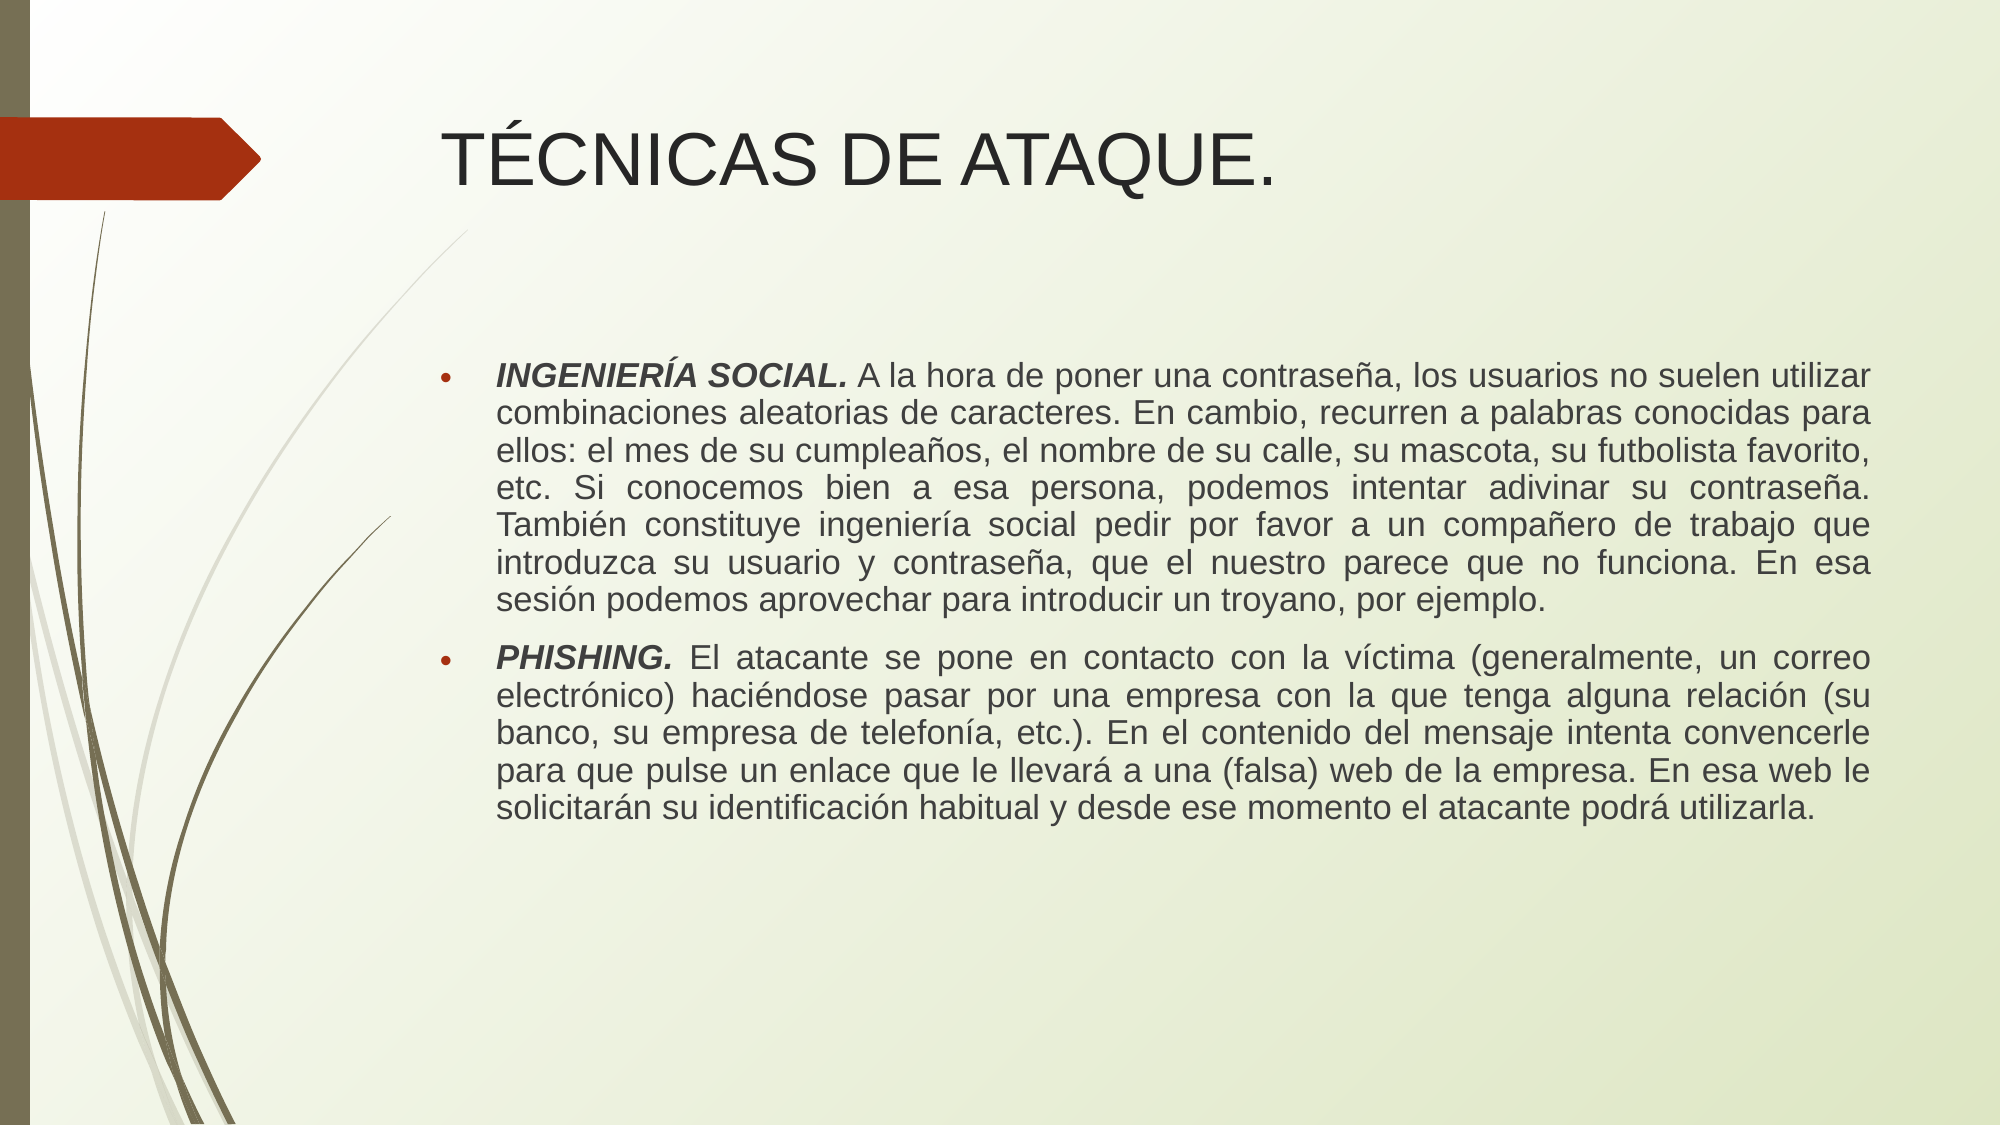

# TÉCNICAS DE ATAQUE.
INGENIERÍA SOCIAL. A la hora de poner una contraseña, los usuarios no suelen utilizar combinaciones aleatorias de caracteres. En cambio, recurren a palabras conocidas para ellos: el mes de su cumpleaños, el nombre de su calle, su mascota, su futbolista favorito, etc. Si conocemos bien a esa persona, podemos intentar adivinar su contraseña. También constituye ingeniería social pedir por favor a un compañero de trabajo que introduzca su usuario y contraseña, que el nuestro parece que no funciona. En esa sesión podemos aprovechar para introducir un troyano, por ejemplo.
PHISHING. El atacante se pone en contacto con la víctima (generalmente, un correo electrónico) haciéndose pasar por una empresa con la que tenga alguna relación (su banco, su empresa de telefonía, etc.). En el contenido del mensaje intenta convencerle para que pulse un enlace que le llevará a una (falsa) web de la empresa. En esa web le solicitarán su identificación habitual y desde ese momento el atacante podrá utilizarla.